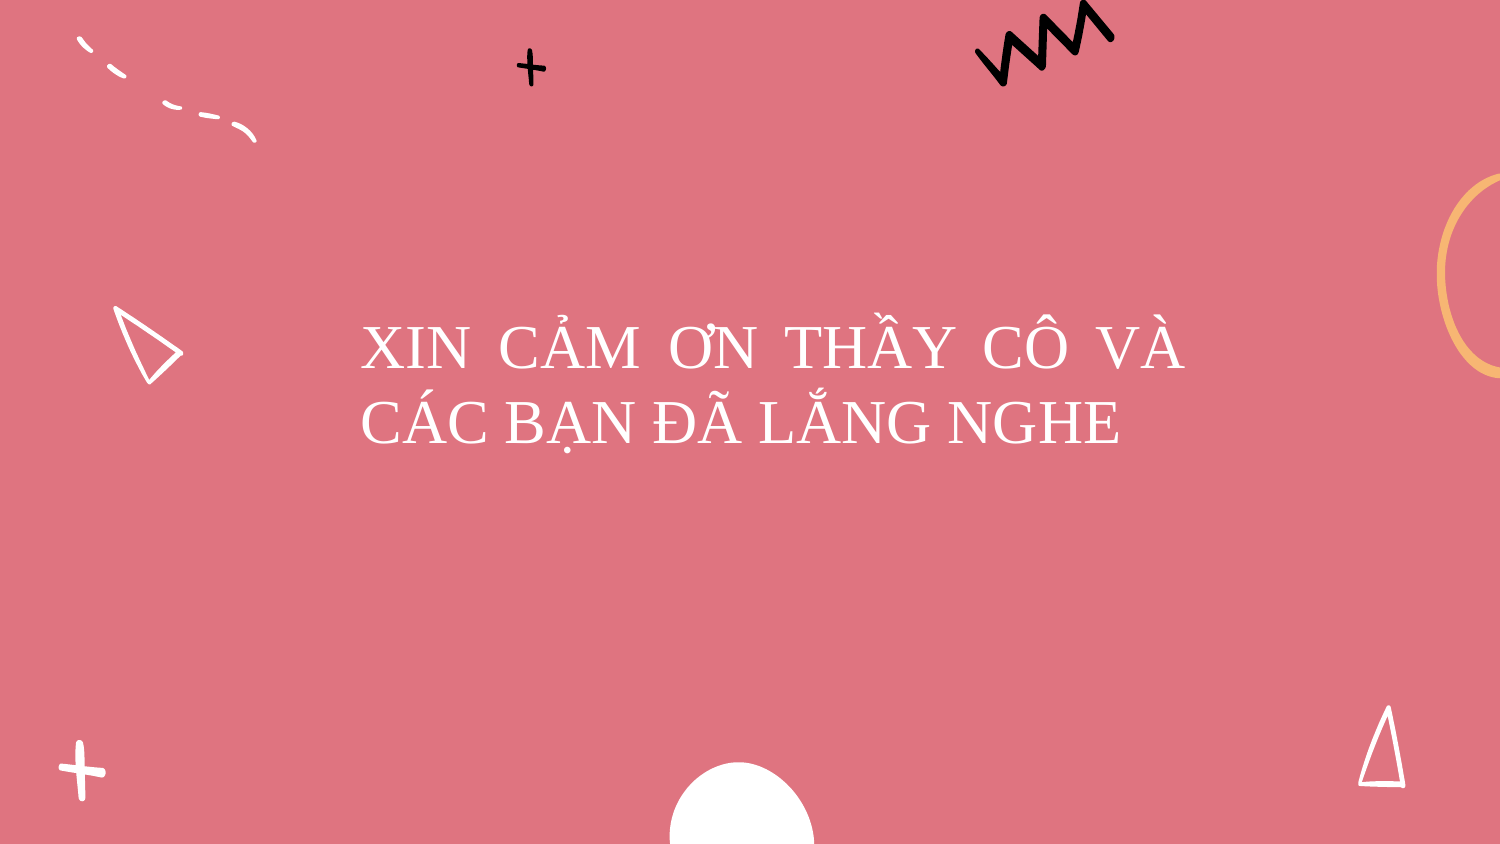

# XIN CẢM ƠN THẦY CÔ VÀ CÁC BẠN ĐÃ LẮNG NGHE